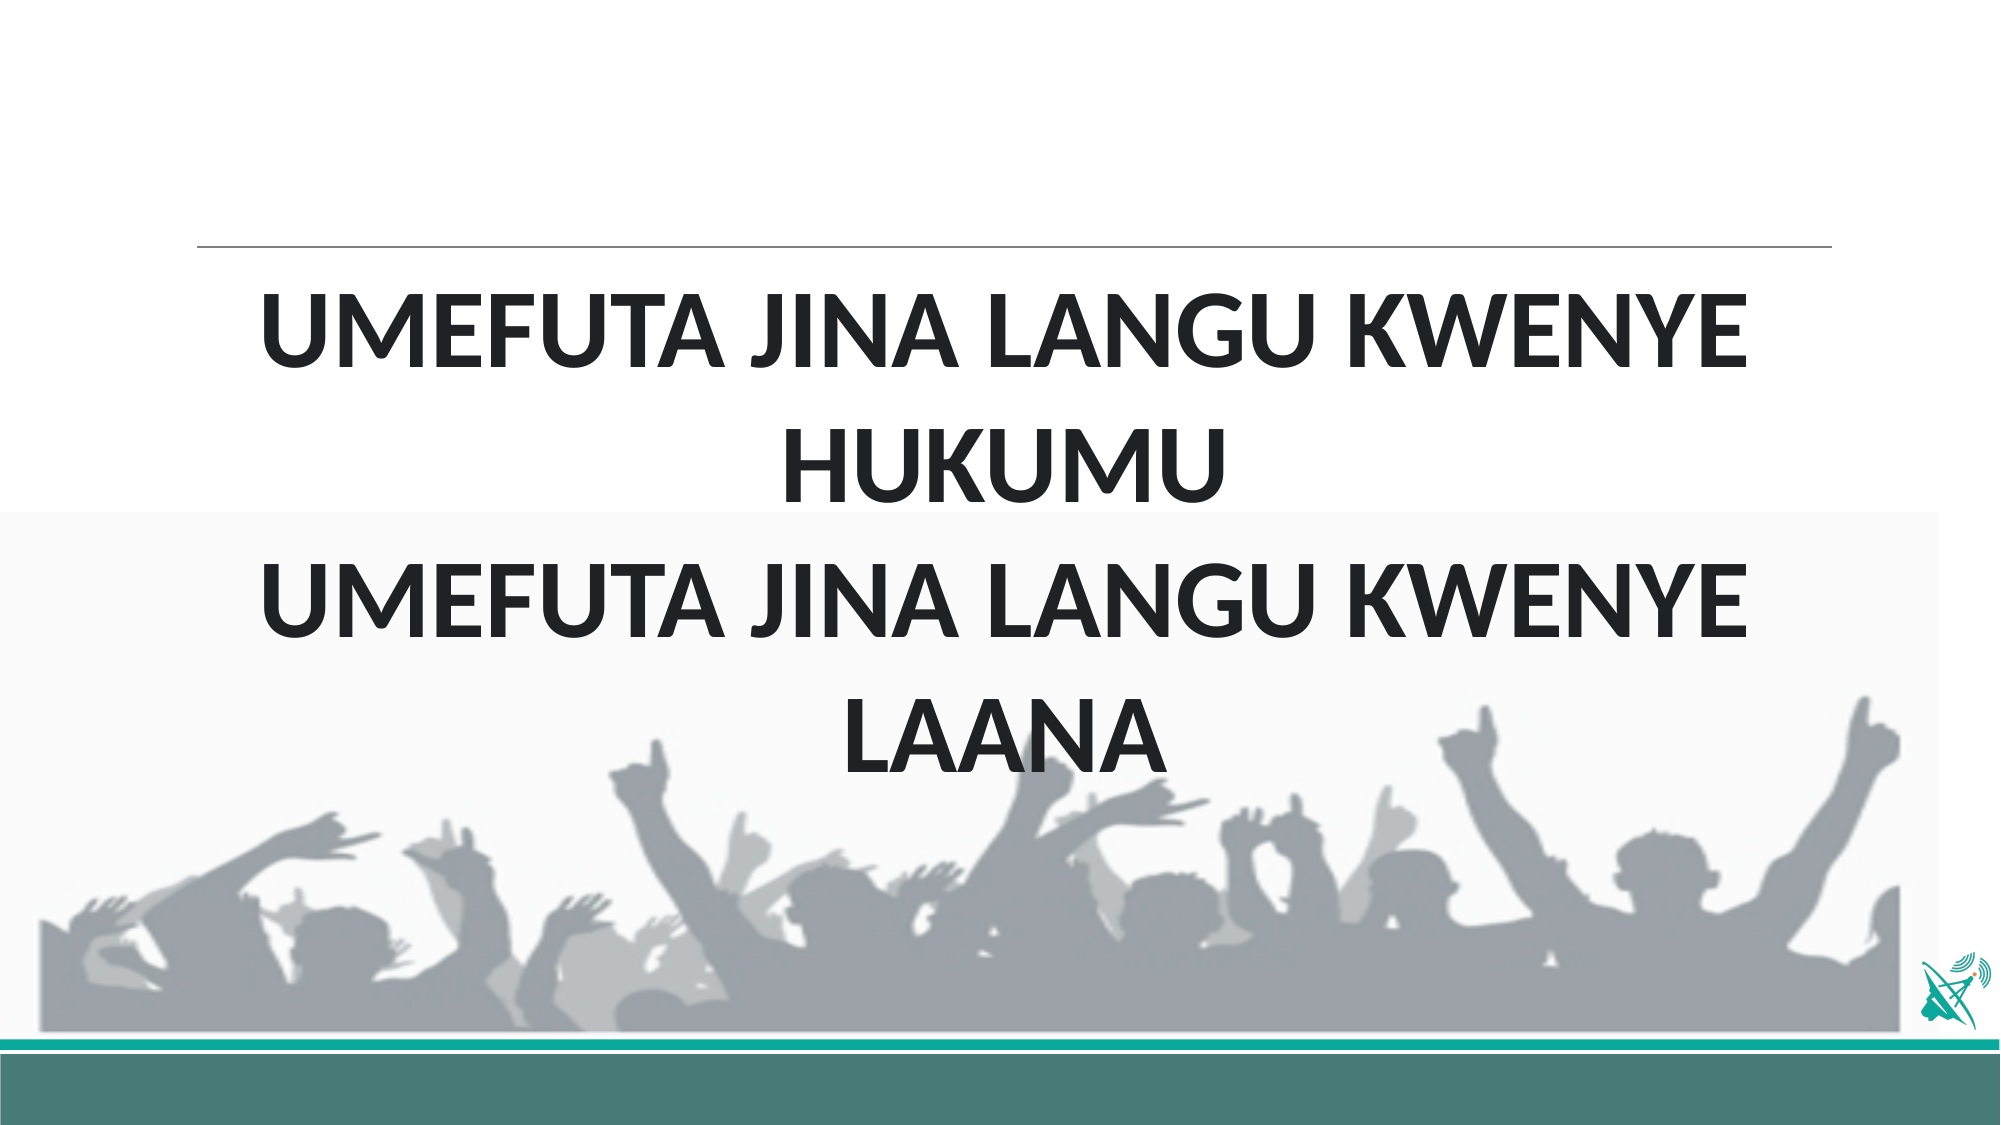

UMEFUTA JINA LANGU KWENYE HUKUMU
UMEFUTA JINA LANGU KWENYE LAANA